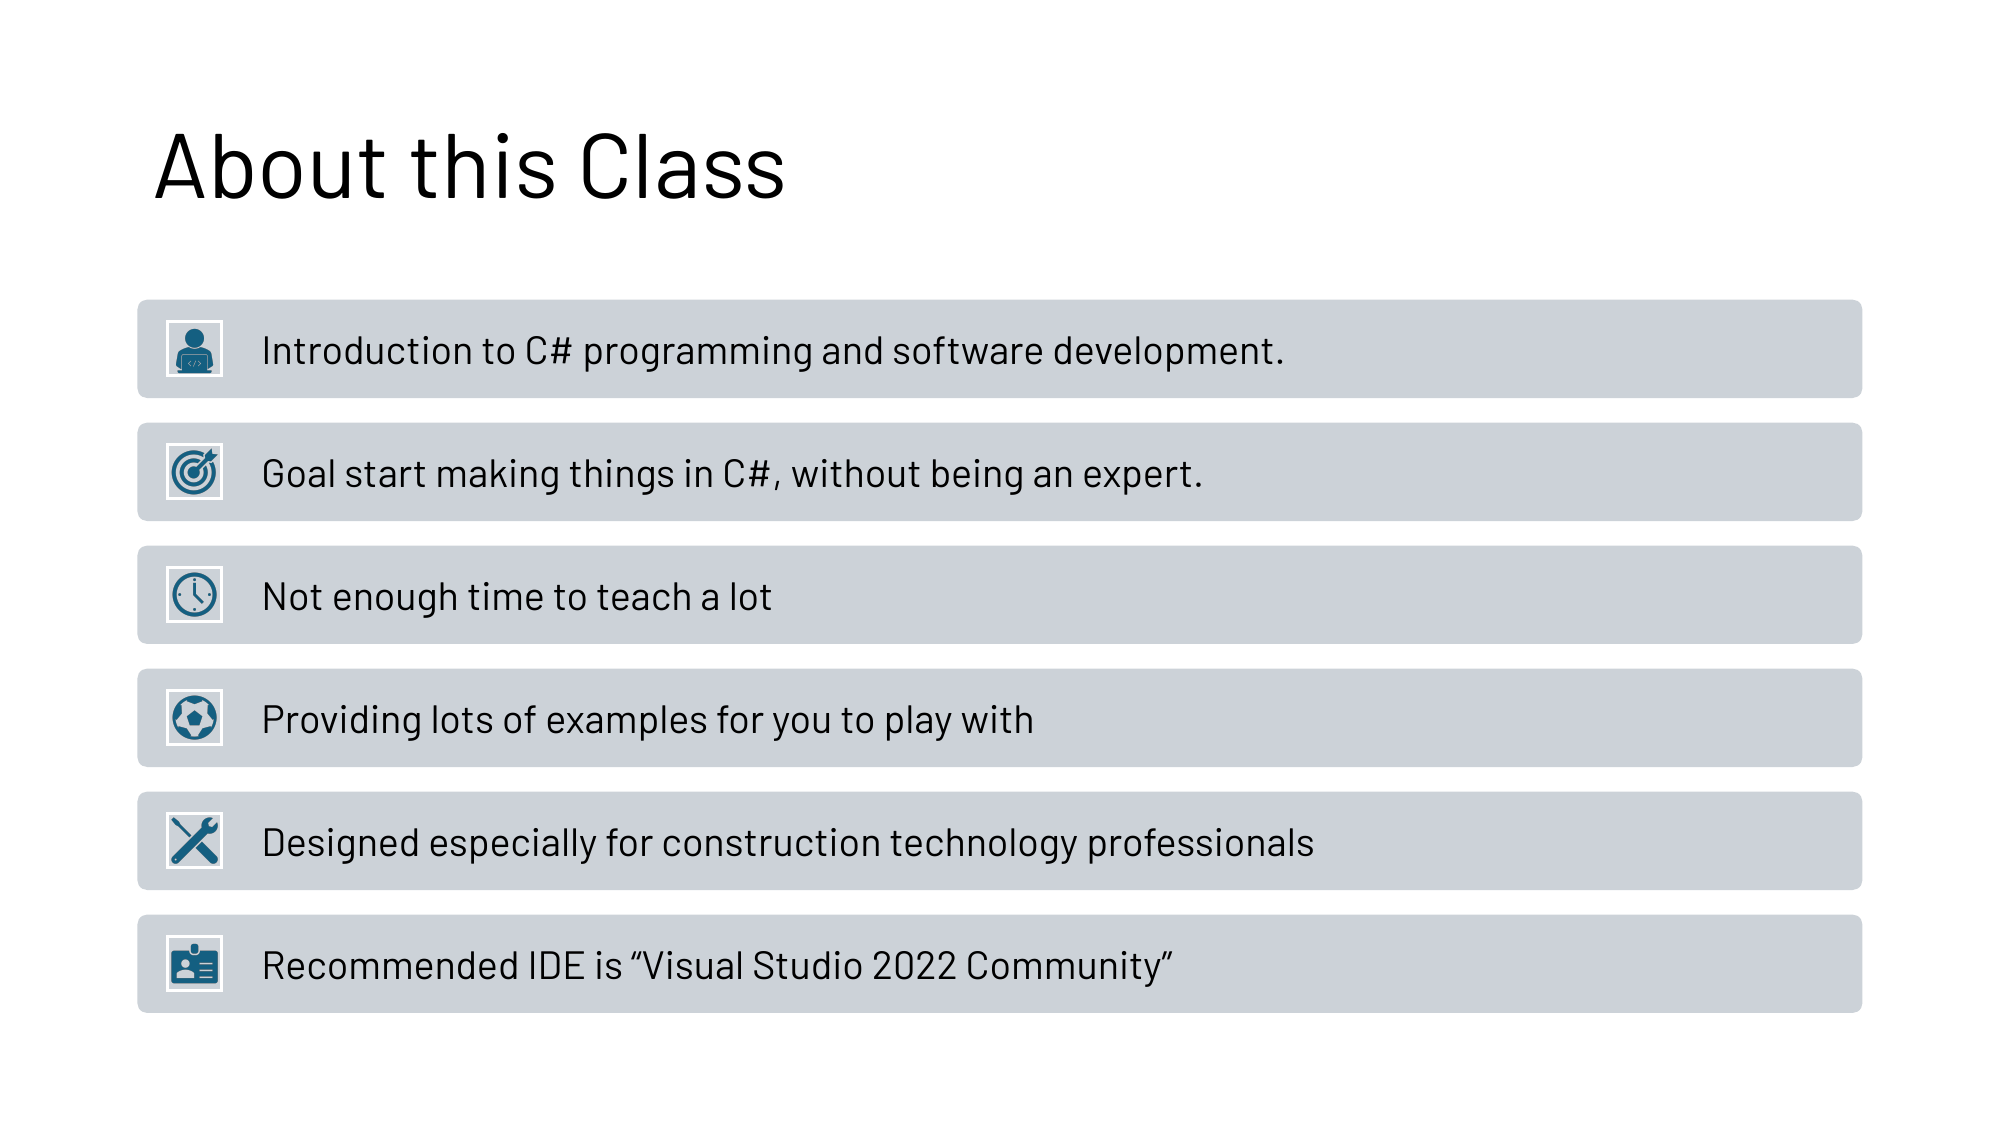

# About this Class
Introduction to C# programming and software development.
Goal start making things in C#, without being an expert.
Not enough time to teach a lot
Providing lots of examples for you to play with
Designed especially for construction technology professionals
Recommended IDE is “Visual Studio 2022 Community”